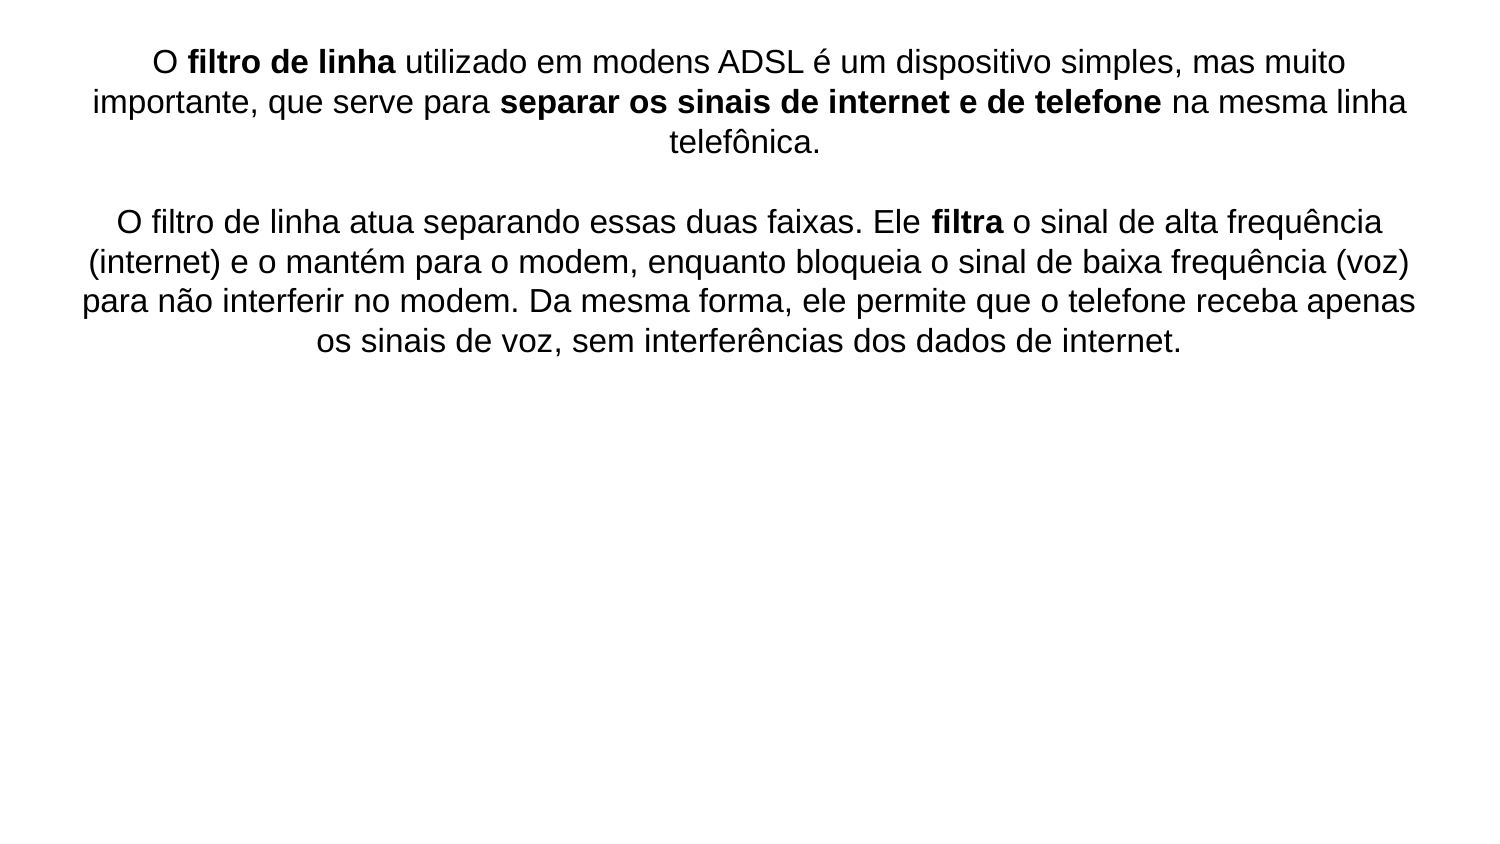

O filtro de linha utilizado em modens ADSL é um dispositivo simples, mas muito importante, que serve para separar os sinais de internet e de telefone na mesma linha telefônica.

O filtro de linha atua separando essas duas faixas. Ele filtra o sinal de alta frequência (internet) e o mantém para o modem, enquanto bloqueia o sinal de baixa frequência (voz) para não interferir no modem. Da mesma forma, ele permite que o telefone receba apenas os sinais de voz, sem interferências dos dados de internet.